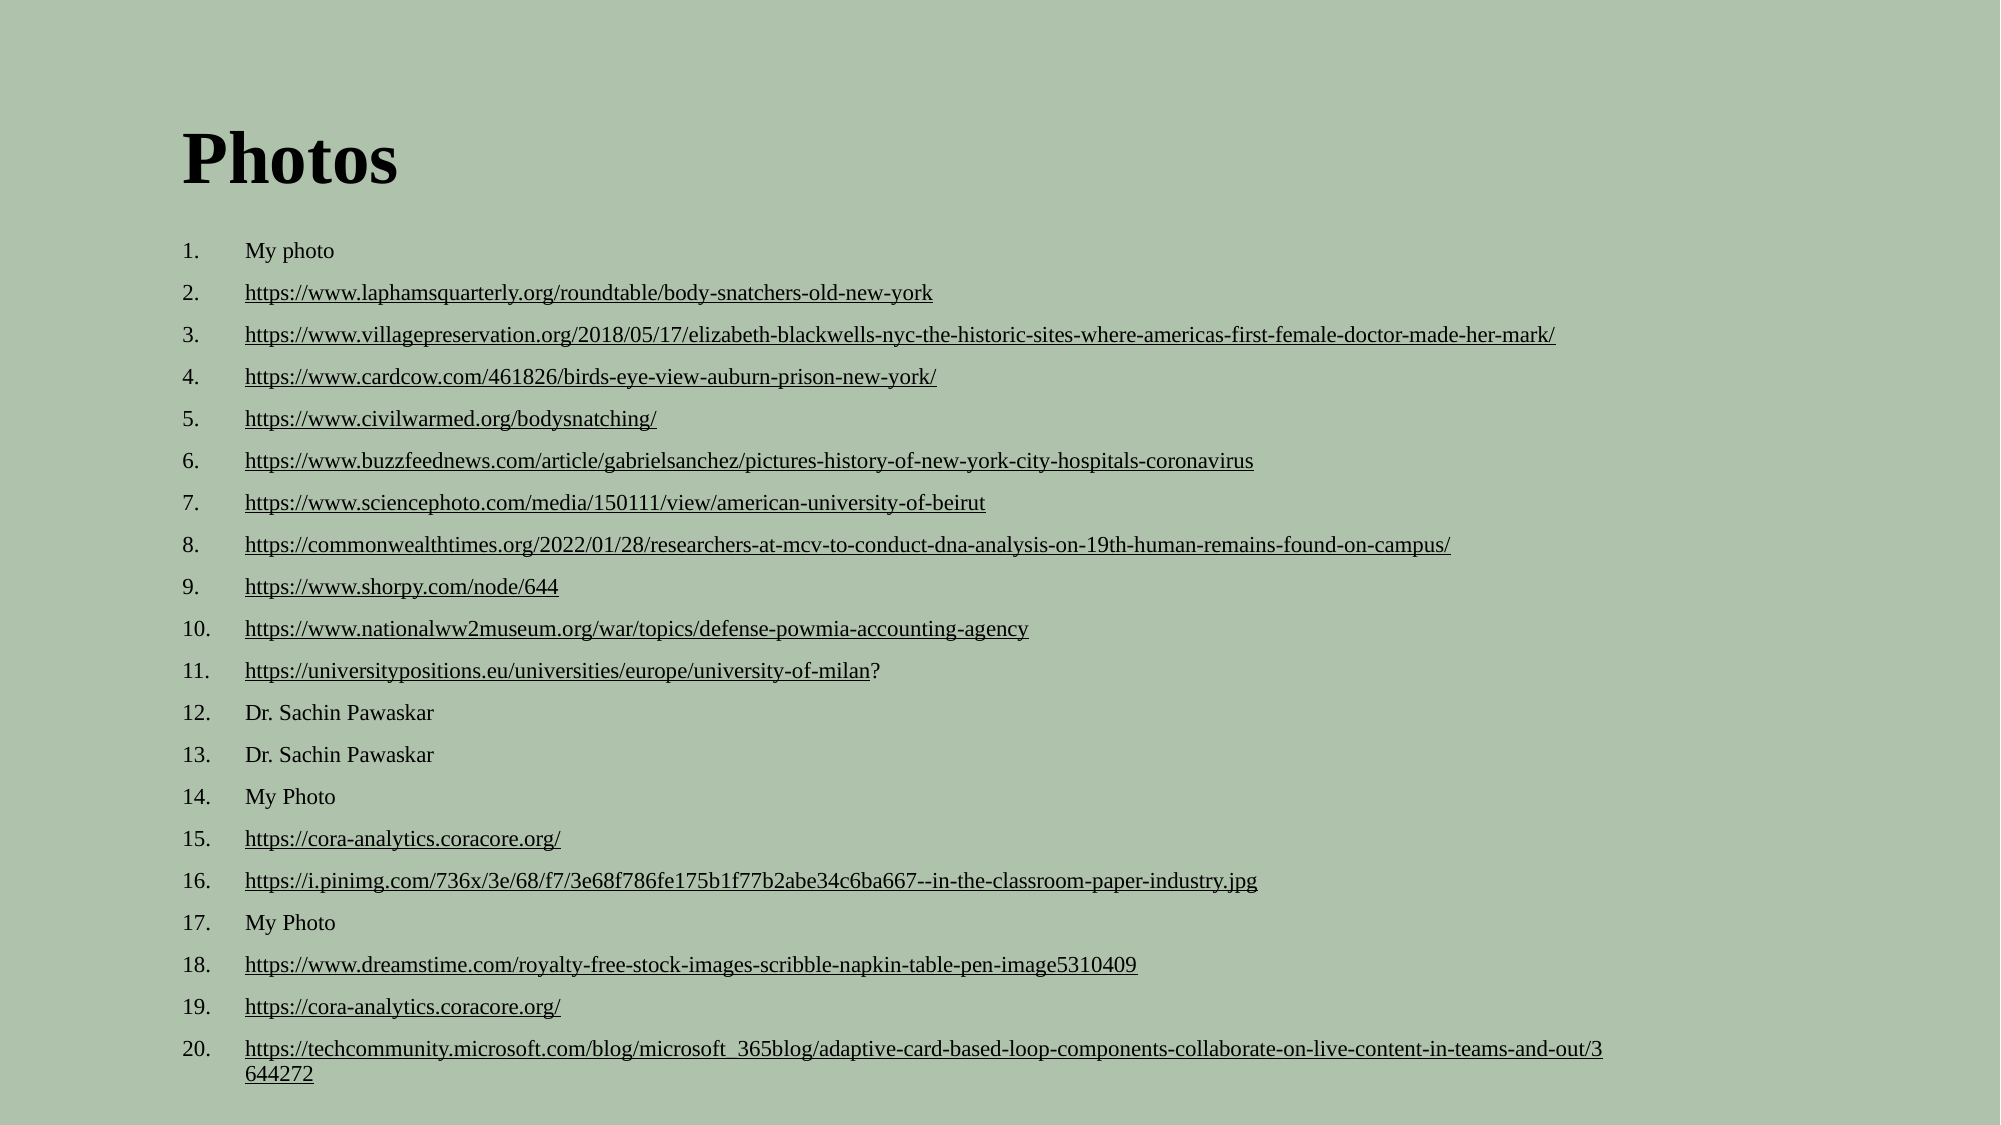

# Photos
My photo
https://www.laphamsquarterly.org/roundtable/body-snatchers-old-new-york
https://www.villagepreservation.org/2018/05/17/elizabeth-blackwells-nyc-the-historic-sites-where-americas-first-female-doctor-made-her-mark/
https://www.cardcow.com/461826/birds-eye-view-auburn-prison-new-york/
https://www.civilwarmed.org/bodysnatching/
https://www.buzzfeednews.com/article/gabrielsanchez/pictures-history-of-new-york-city-hospitals-coronavirus
https://www.sciencephoto.com/media/150111/view/american-university-of-beirut
https://commonwealthtimes.org/2022/01/28/researchers-at-mcv-to-conduct-dna-analysis-on-19th-human-remains-found-on-campus/
https://www.shorpy.com/node/644
https://www.nationalww2museum.org/war/topics/defense-powmia-accounting-agency
https://universitypositions.eu/universities/europe/university-of-milan?
Dr. Sachin Pawaskar
Dr. Sachin Pawaskar
My Photo
https://cora-analytics.coracore.org/
https://i.pinimg.com/736x/3e/68/f7/3e68f786fe175b1f77b2abe34c6ba667--in-the-classroom-paper-industry.jpg
My Photo
https://www.dreamstime.com/royalty-free-stock-images-scribble-napkin-table-pen-image5310409
https://cora-analytics.coracore.org/
https://techcommunity.microsoft.com/blog/microsoft_365blog/adaptive-card-based-loop-components-collaborate-on-live-content-in-teams-and-out/3644272